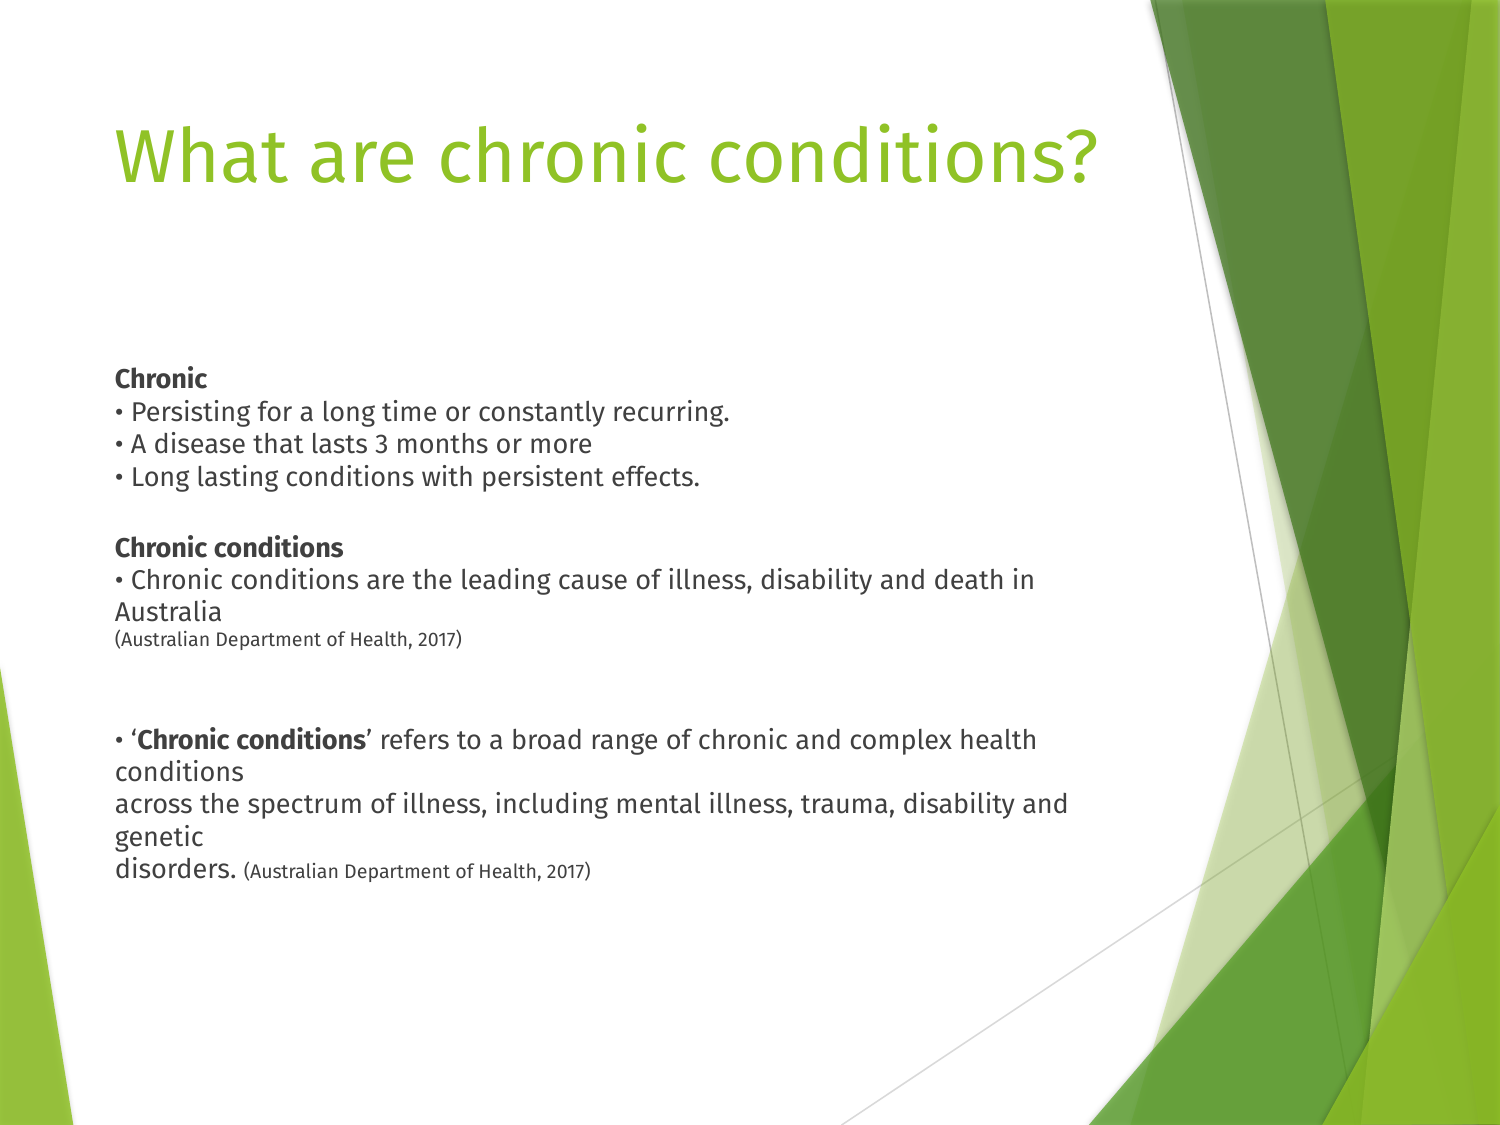

# What are chronic conditions?
Chronic
• Persisting for a long time or constantly recurring.
• A disease that lasts 3 months or more
• Long lasting conditions with persistent effects.
Chronic conditions
• Chronic conditions are the leading cause of illness, disability and death in Australia
(Australian Department of Health, 2017)

• ‘Chronic conditions’ refers to a broad range of chronic and complex health conditions
across the spectrum of illness, including mental illness, trauma, disability and genetic
disorders. (Australian Department of Health, 2017)